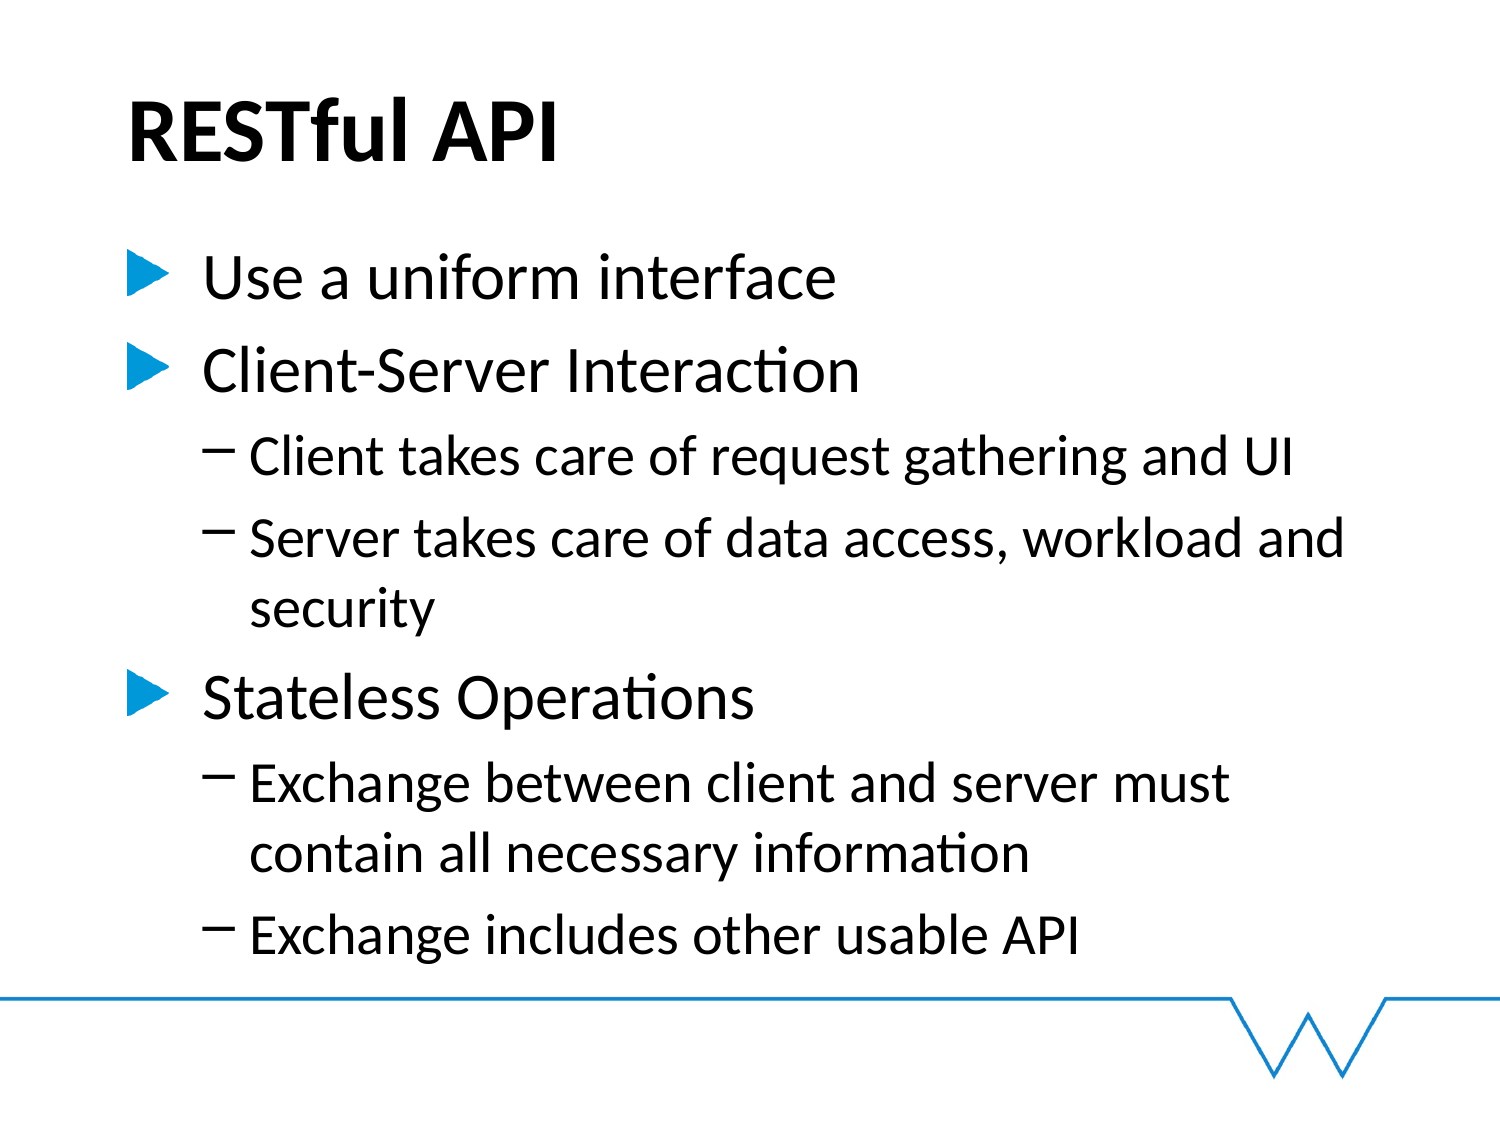

# RESTful API
Use a uniform interface
Client-Server Interaction
Client takes care of request gathering and UI
Server takes care of data access, workload and security
Stateless Operations
Exchange between client and server must contain all necessary information
Exchange includes other usable API